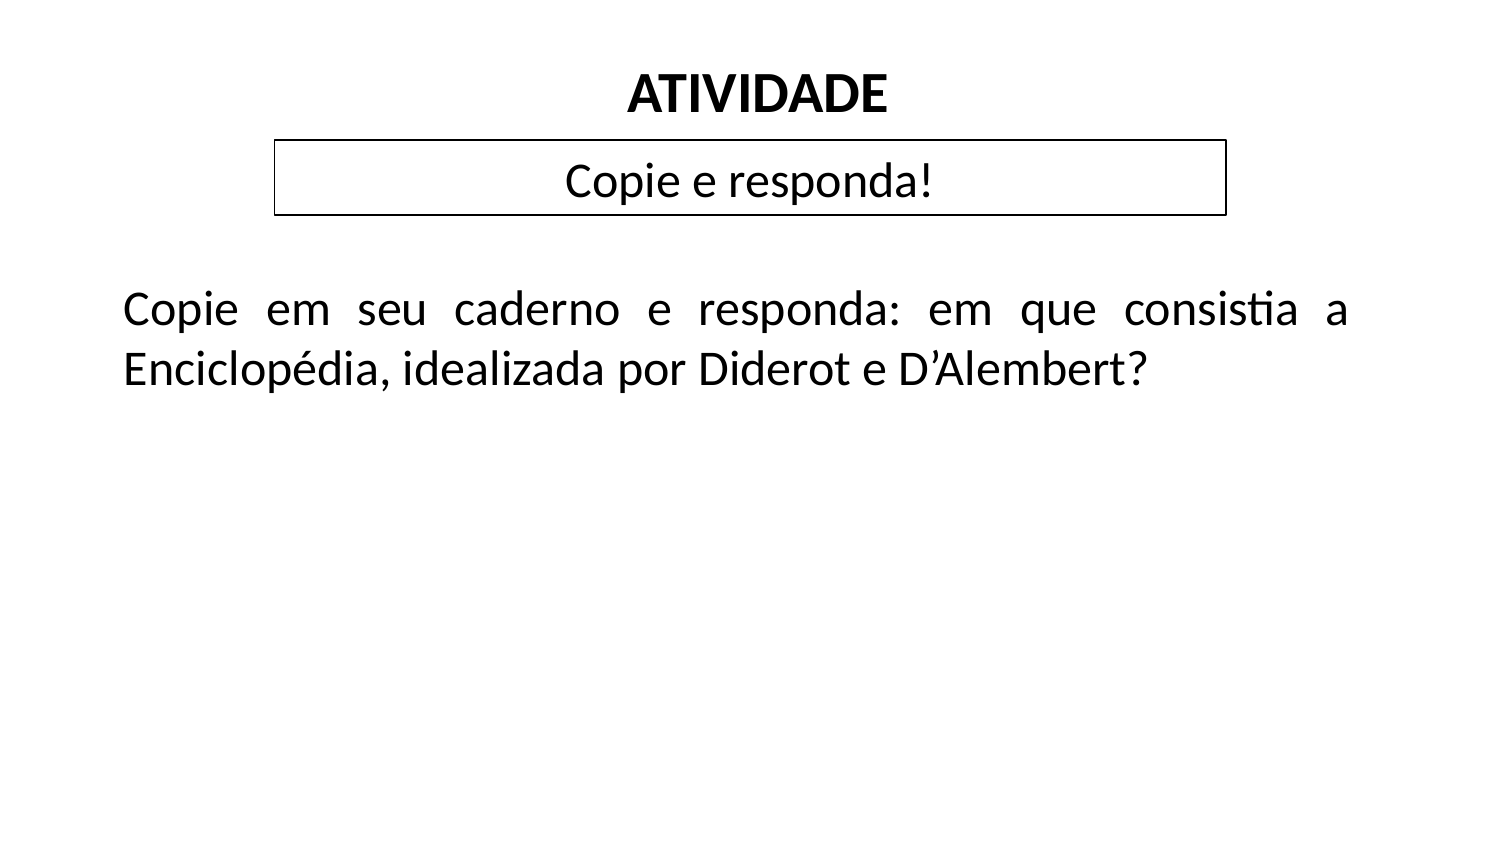

ATIVIDADE
Copie e responda!
Copie em seu caderno e responda: em que consistia a Enciclopédia, idealizada por Diderot e D’Alembert?